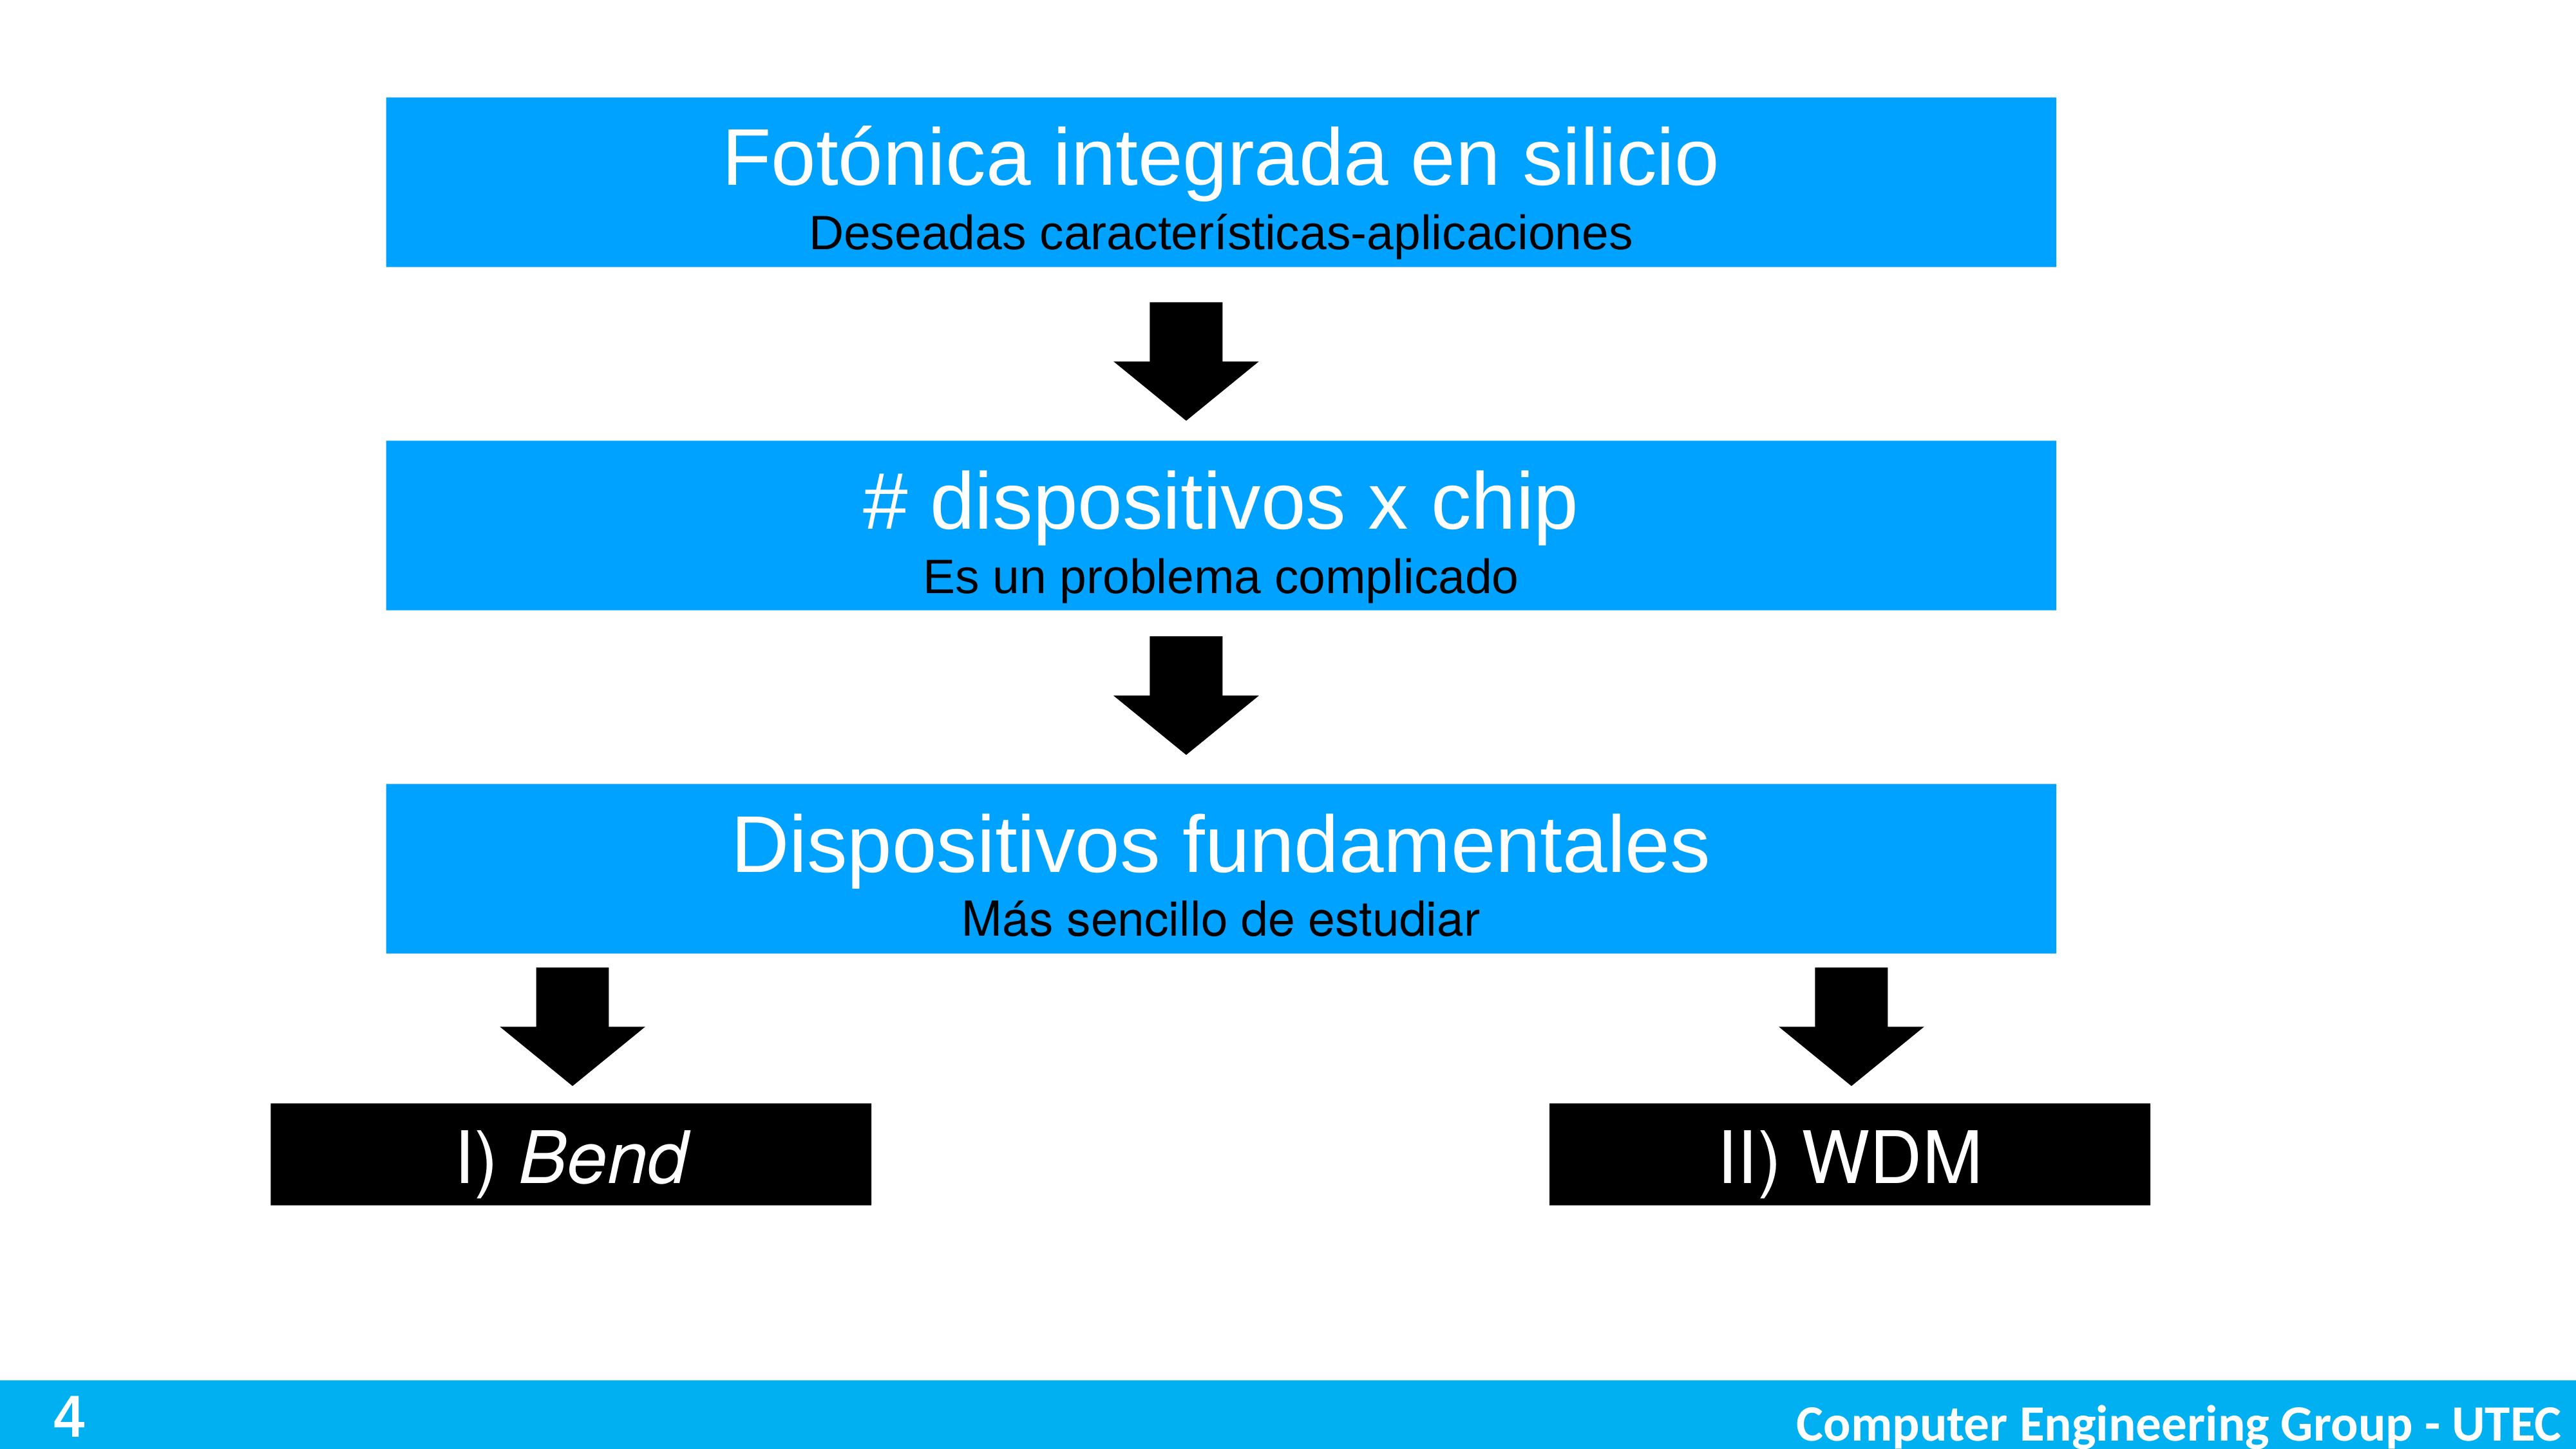

Fotónica integrada en silicio
Deseadas características-aplicaciones

# dispositivos x chip
Es un problema complicado

Dispositivos fundamentales
Más sencillo de estudiar

II) WDM
I) Bend
4